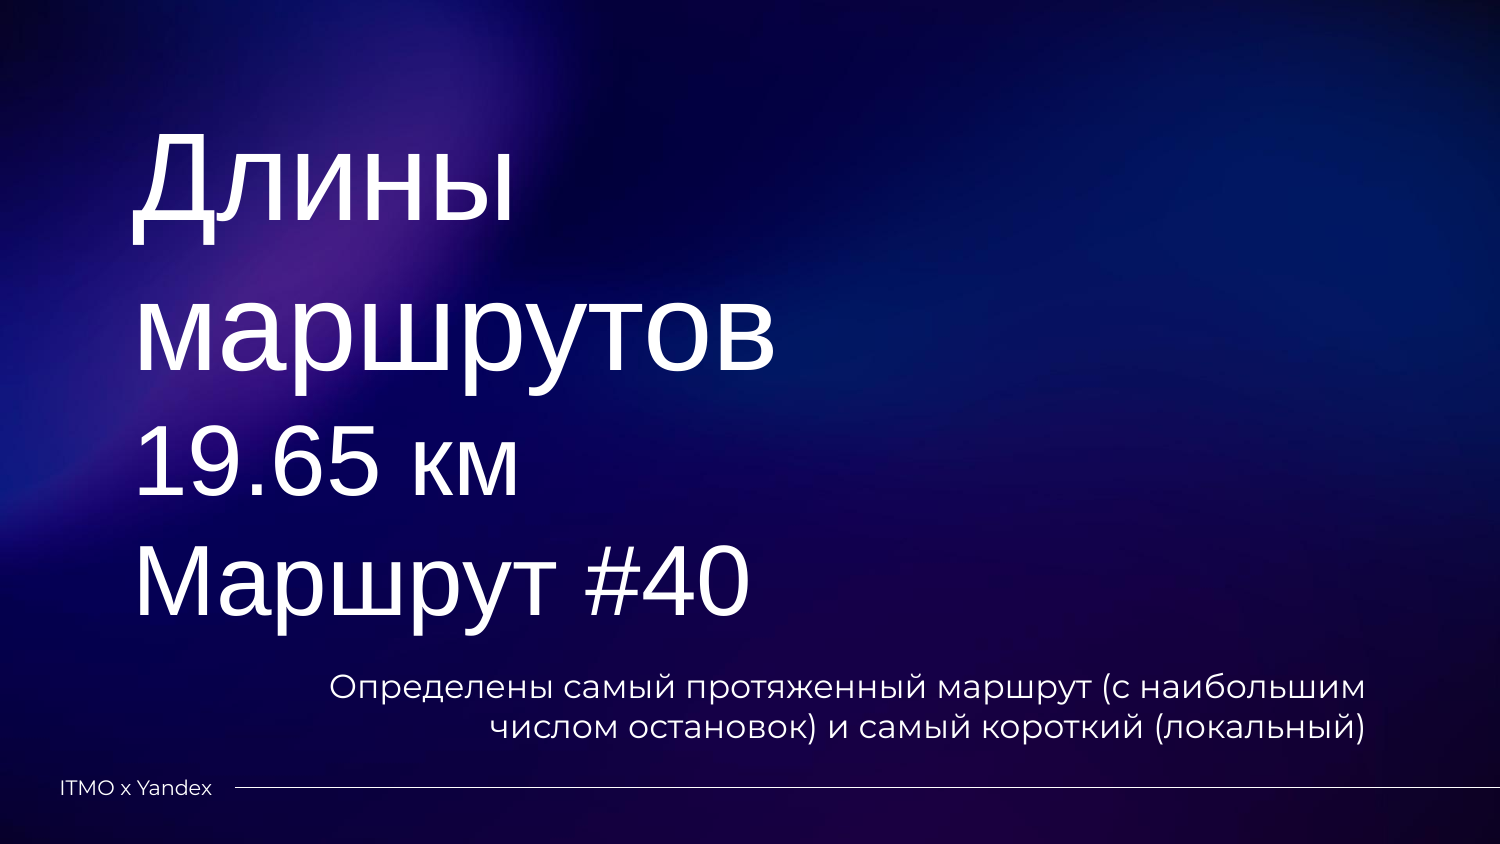

# Длины маршрутов 19.65 км Маршрут #40
Определены самый протяженный маршрут (с наибольшим числом остановок) и самый короткий (локальный)
ITMO x Yandex